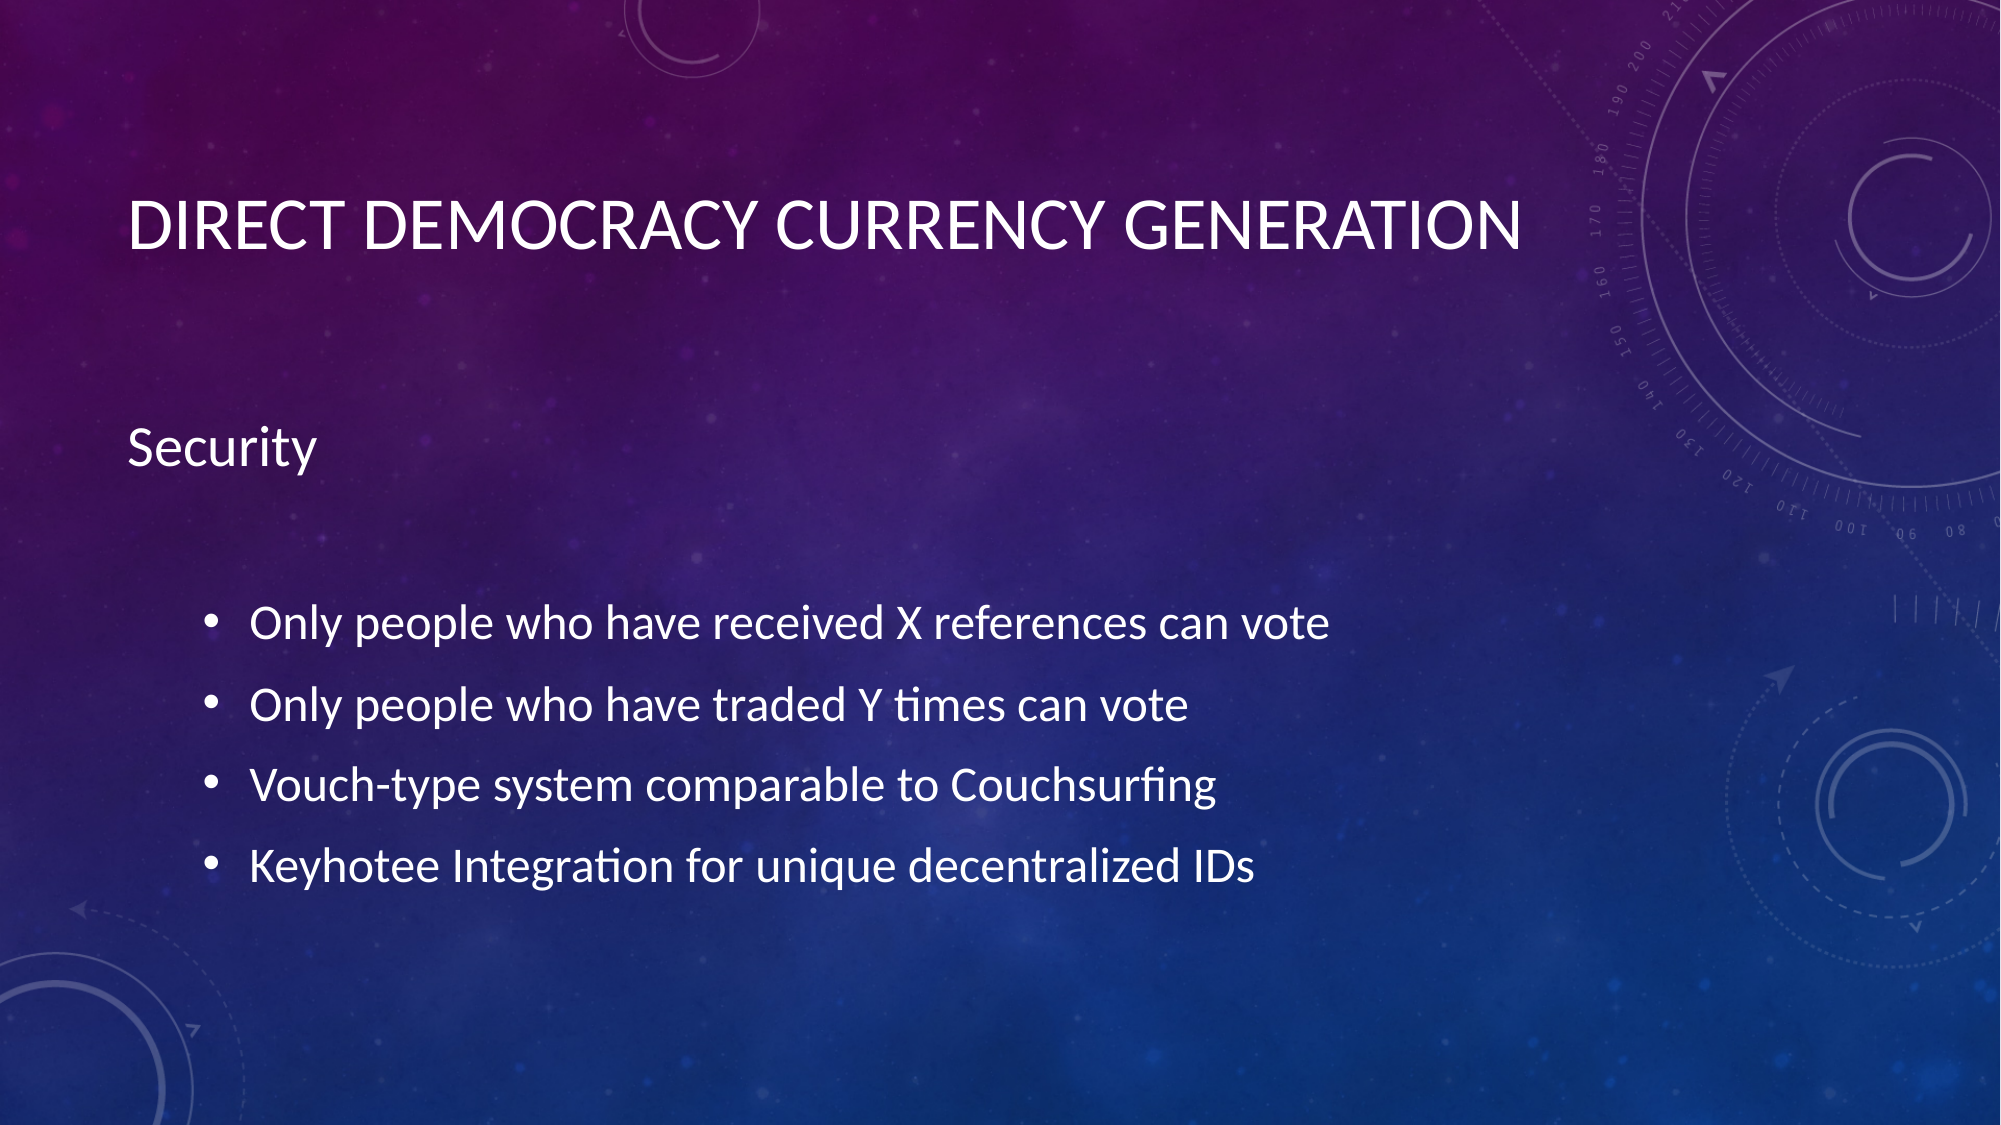

# Direct Democracy Currency generation
Security

Only people who have received X references can vote
Only people who have traded Y times can vote
Vouch-type system comparable to Couchsurfing
Keyhotee Integration for unique decentralized IDs